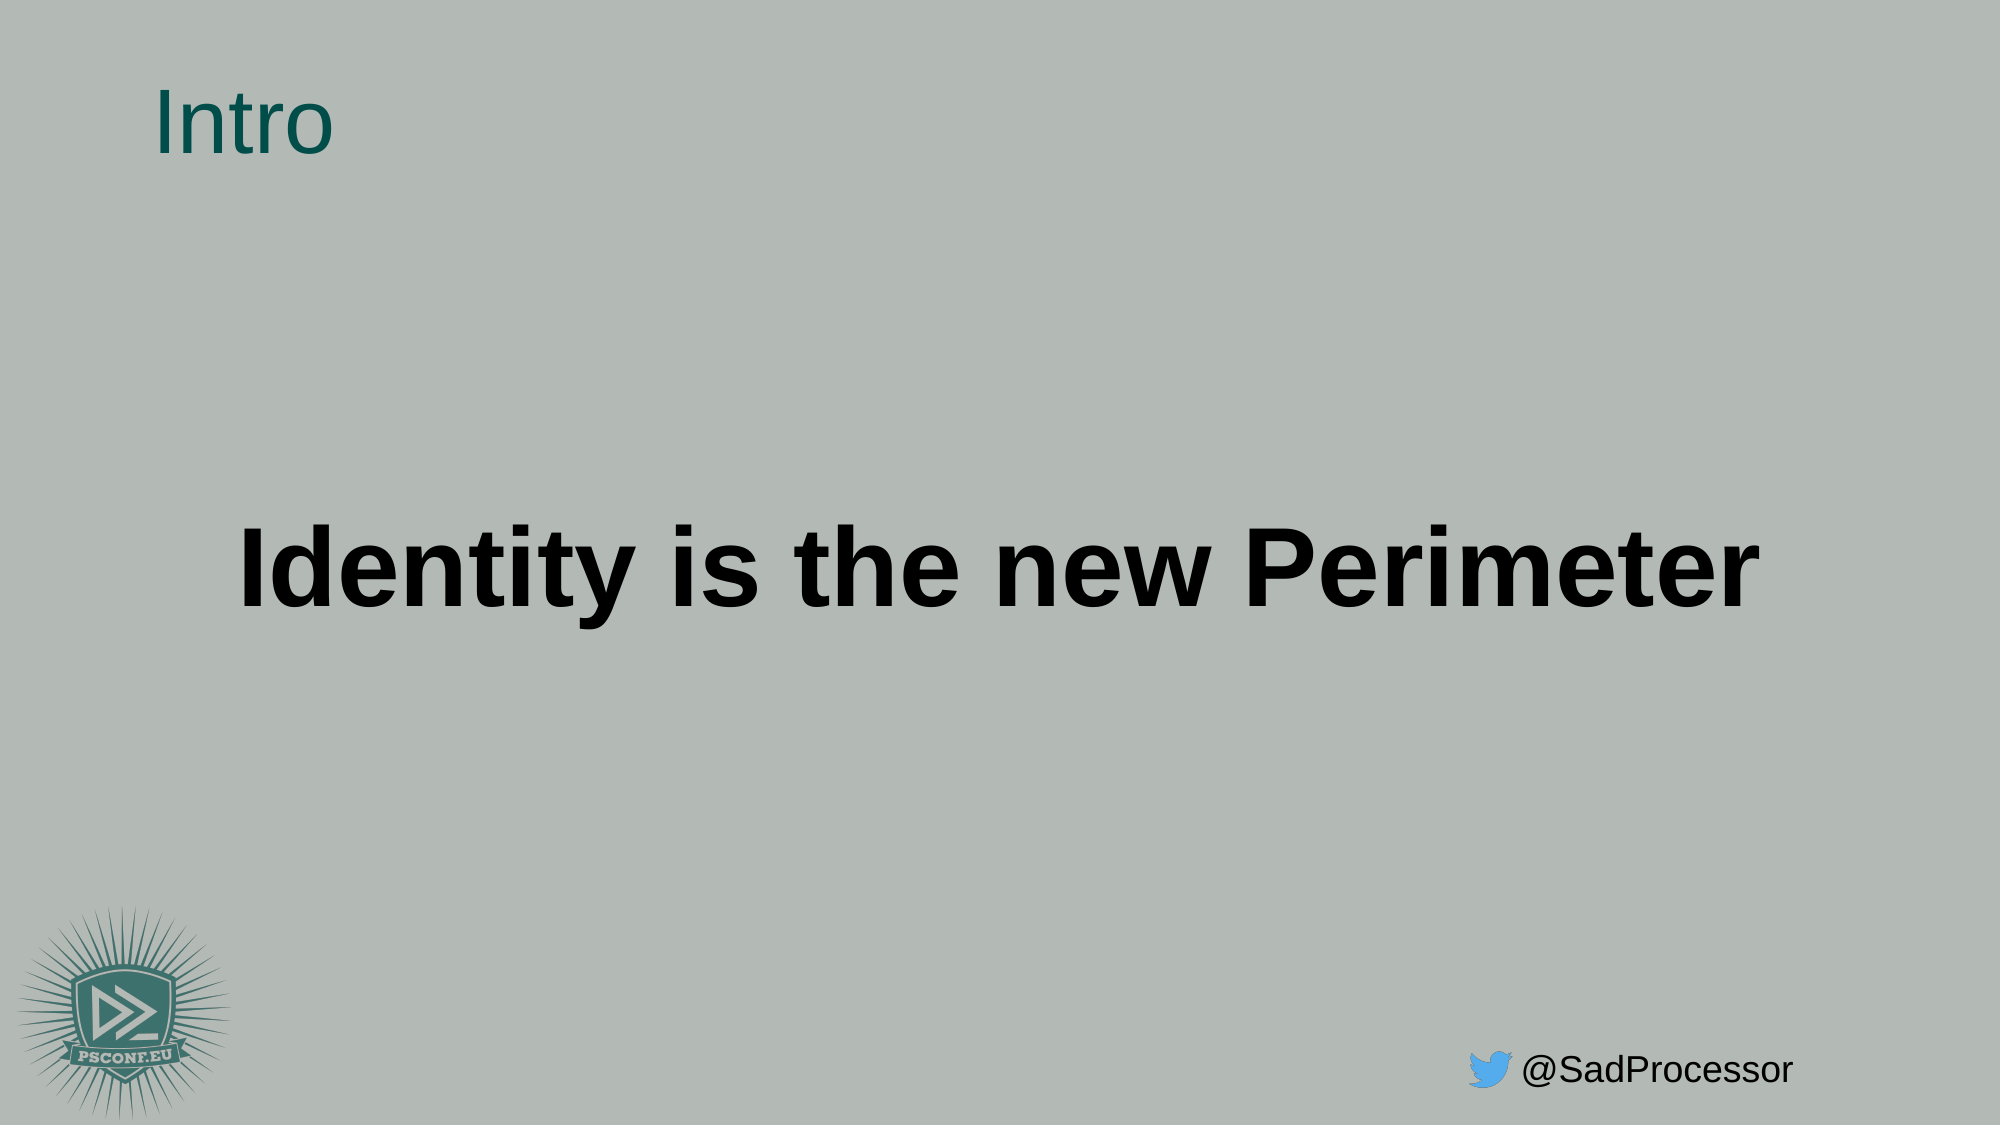

# Intro
Identity is the new Perimeter
@SadProcessor